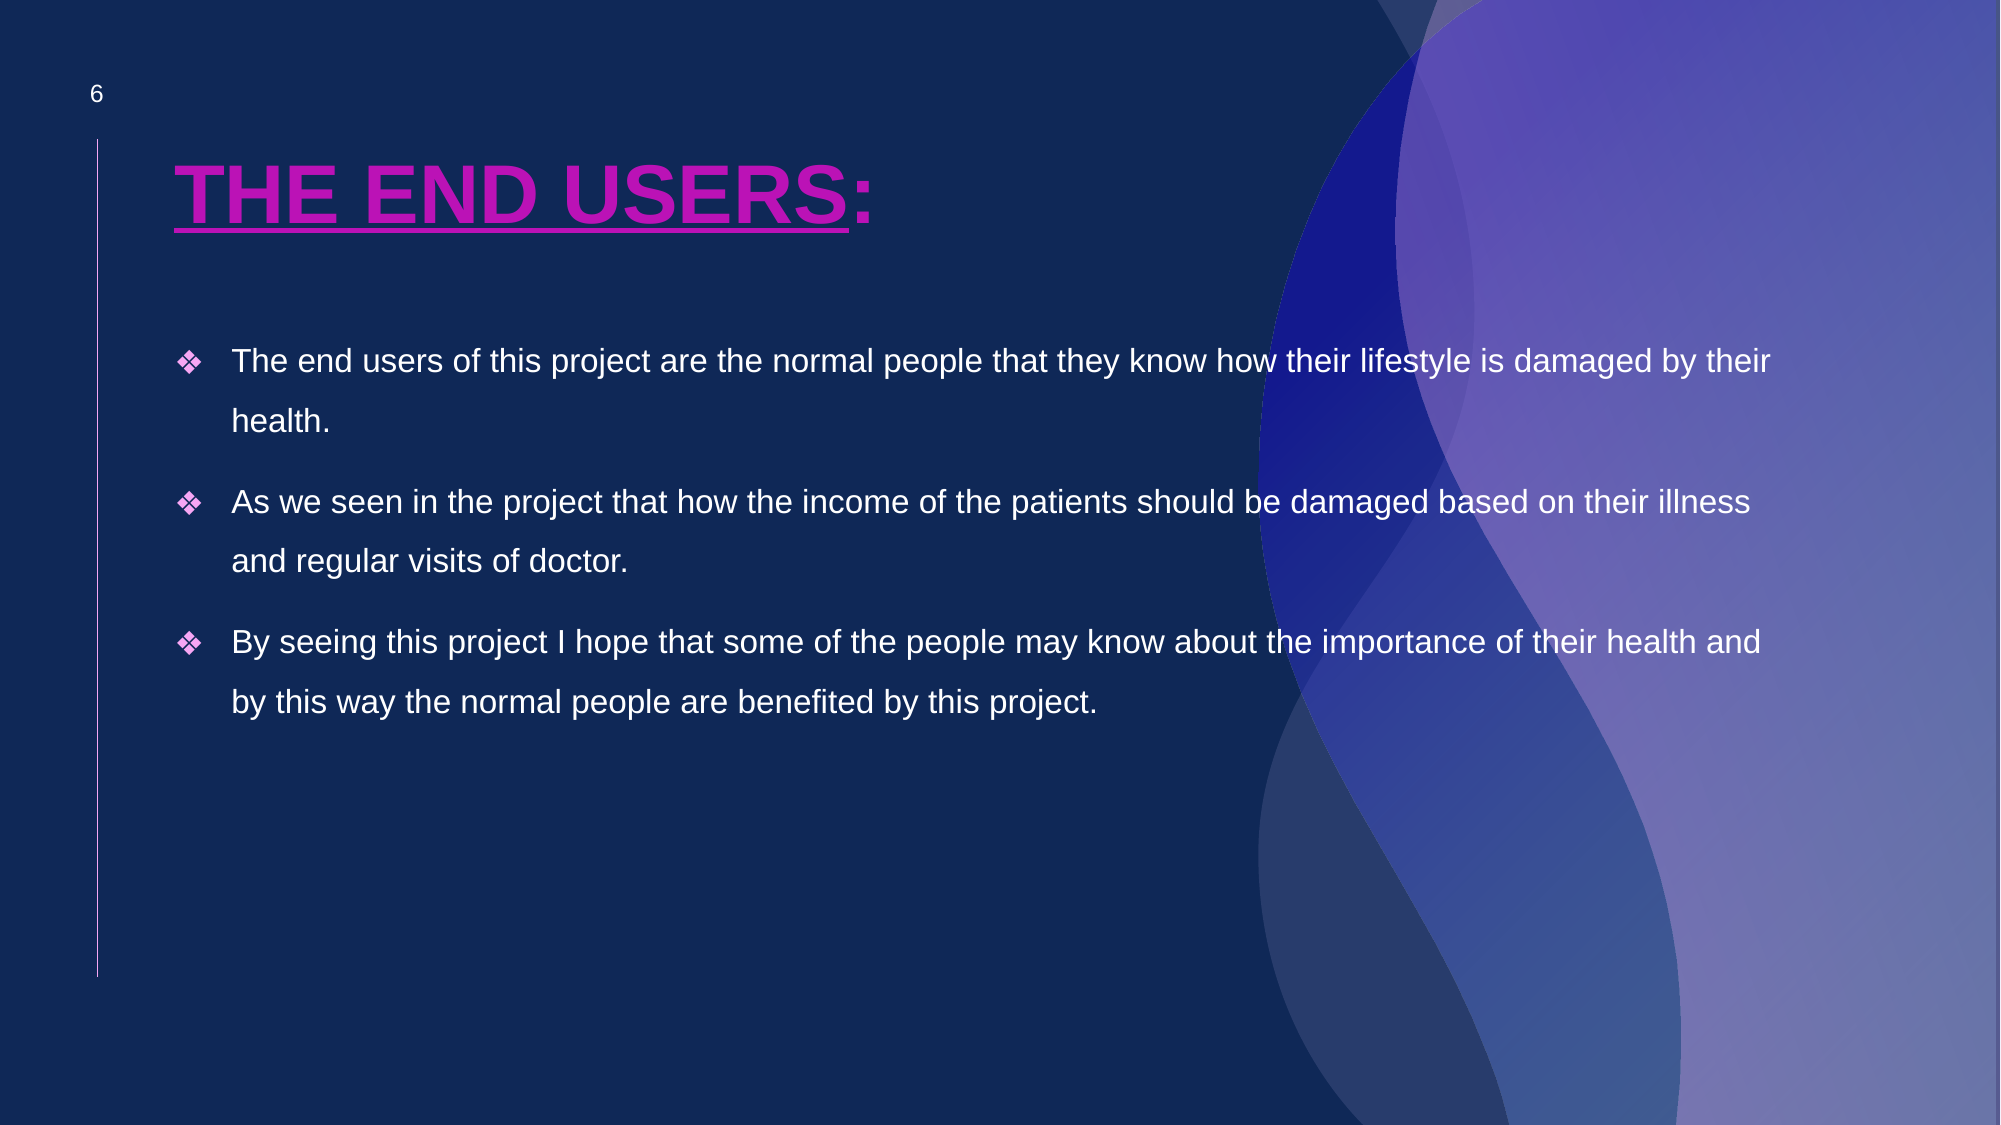

6
# THE END USERS:
The end users of this project are the normal people that they know how their lifestyle is damaged by their health.
As we seen in the project that how the income of the patients should be damaged based on their illness and regular visits of doctor.
By seeing this project I hope that some of the people may know about the importance of their health and by this way the normal people are benefited by this project.